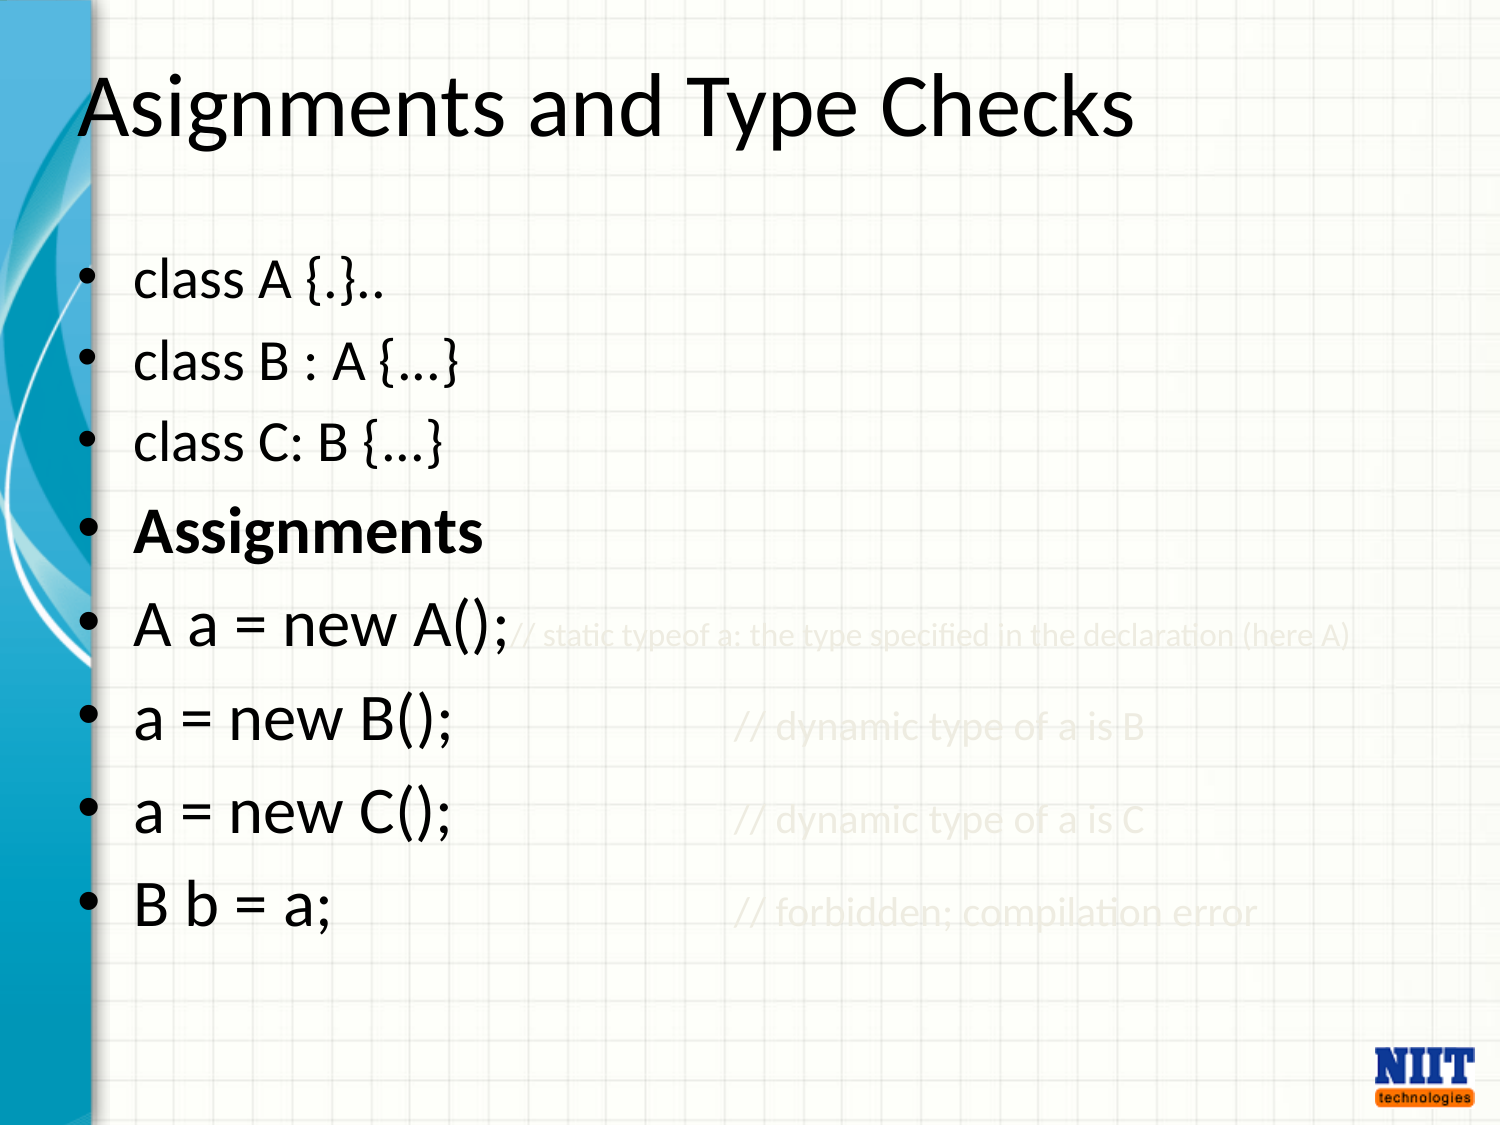

# Asignments and Type Checks
class A {.}..
class B : A {...}
class C: B {...}
Assignments
A a = new A();// static typeof a: the type specified in the declaration (here A)
a = new B();		// dynamic type of a is B
a = new C();		// dynamic type of a is C
B b = a;			// forbidden; compilation error